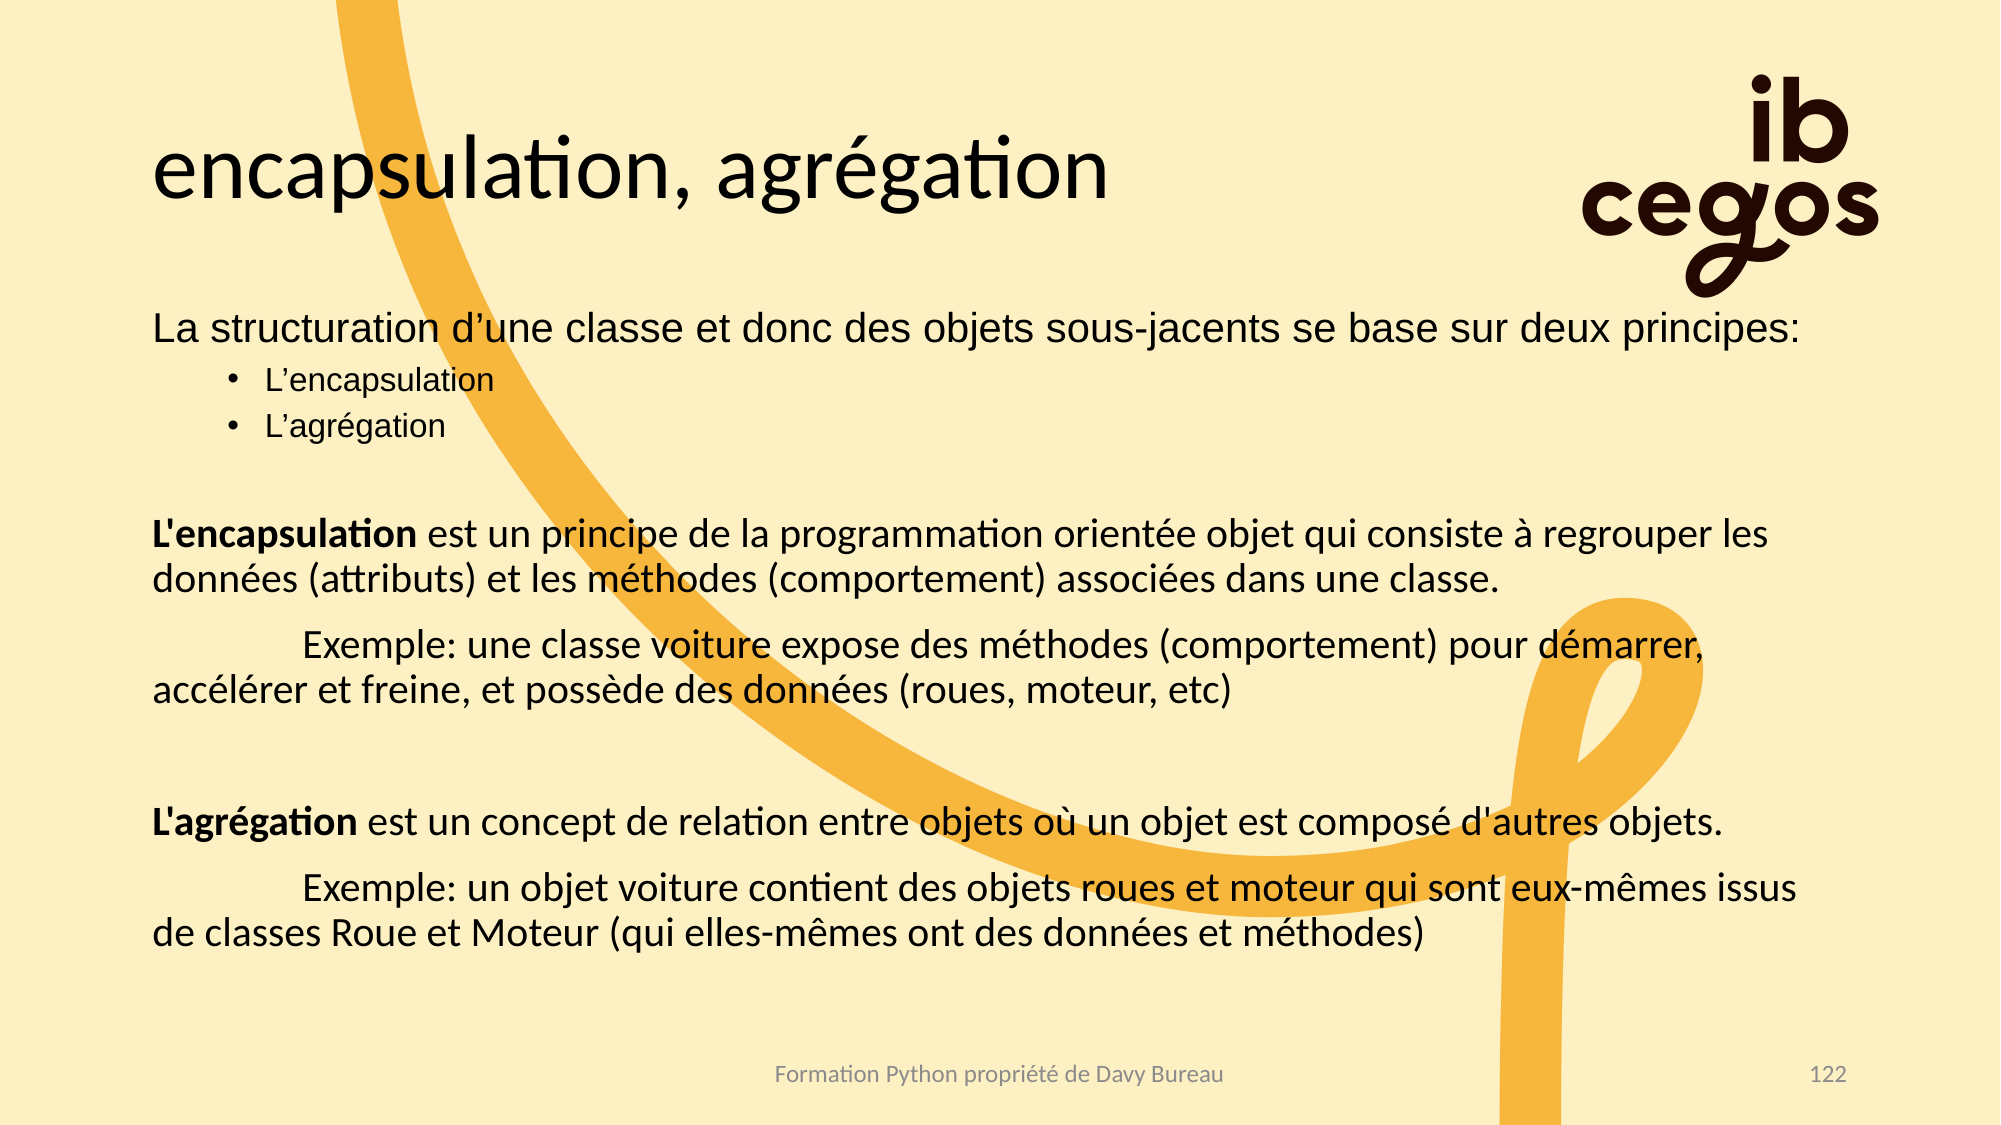

# encapsulation, agrégation
La structuration d’une classe et donc des objets sous-jacents se base sur deux principes:
L’encapsulation
L’agrégation

L'encapsulation est un principe de la programmation orientée objet qui consiste à regrouper les données (attributs) et les méthodes (comportement) associées dans une classe.
	Exemple: une classe voiture expose des méthodes (comportement) pour démarrer, accélérer et freine, et possède des données (roues, moteur, etc)

L'agrégation est un concept de relation entre objets où un objet est composé d'autres objets.
	Exemple: un objet voiture contient des objets roues et moteur qui sont eux-mêmes issus de classes Roue et Moteur (qui elles-mêmes ont des données et méthodes)
Formation Python propriété de Davy Bureau
122